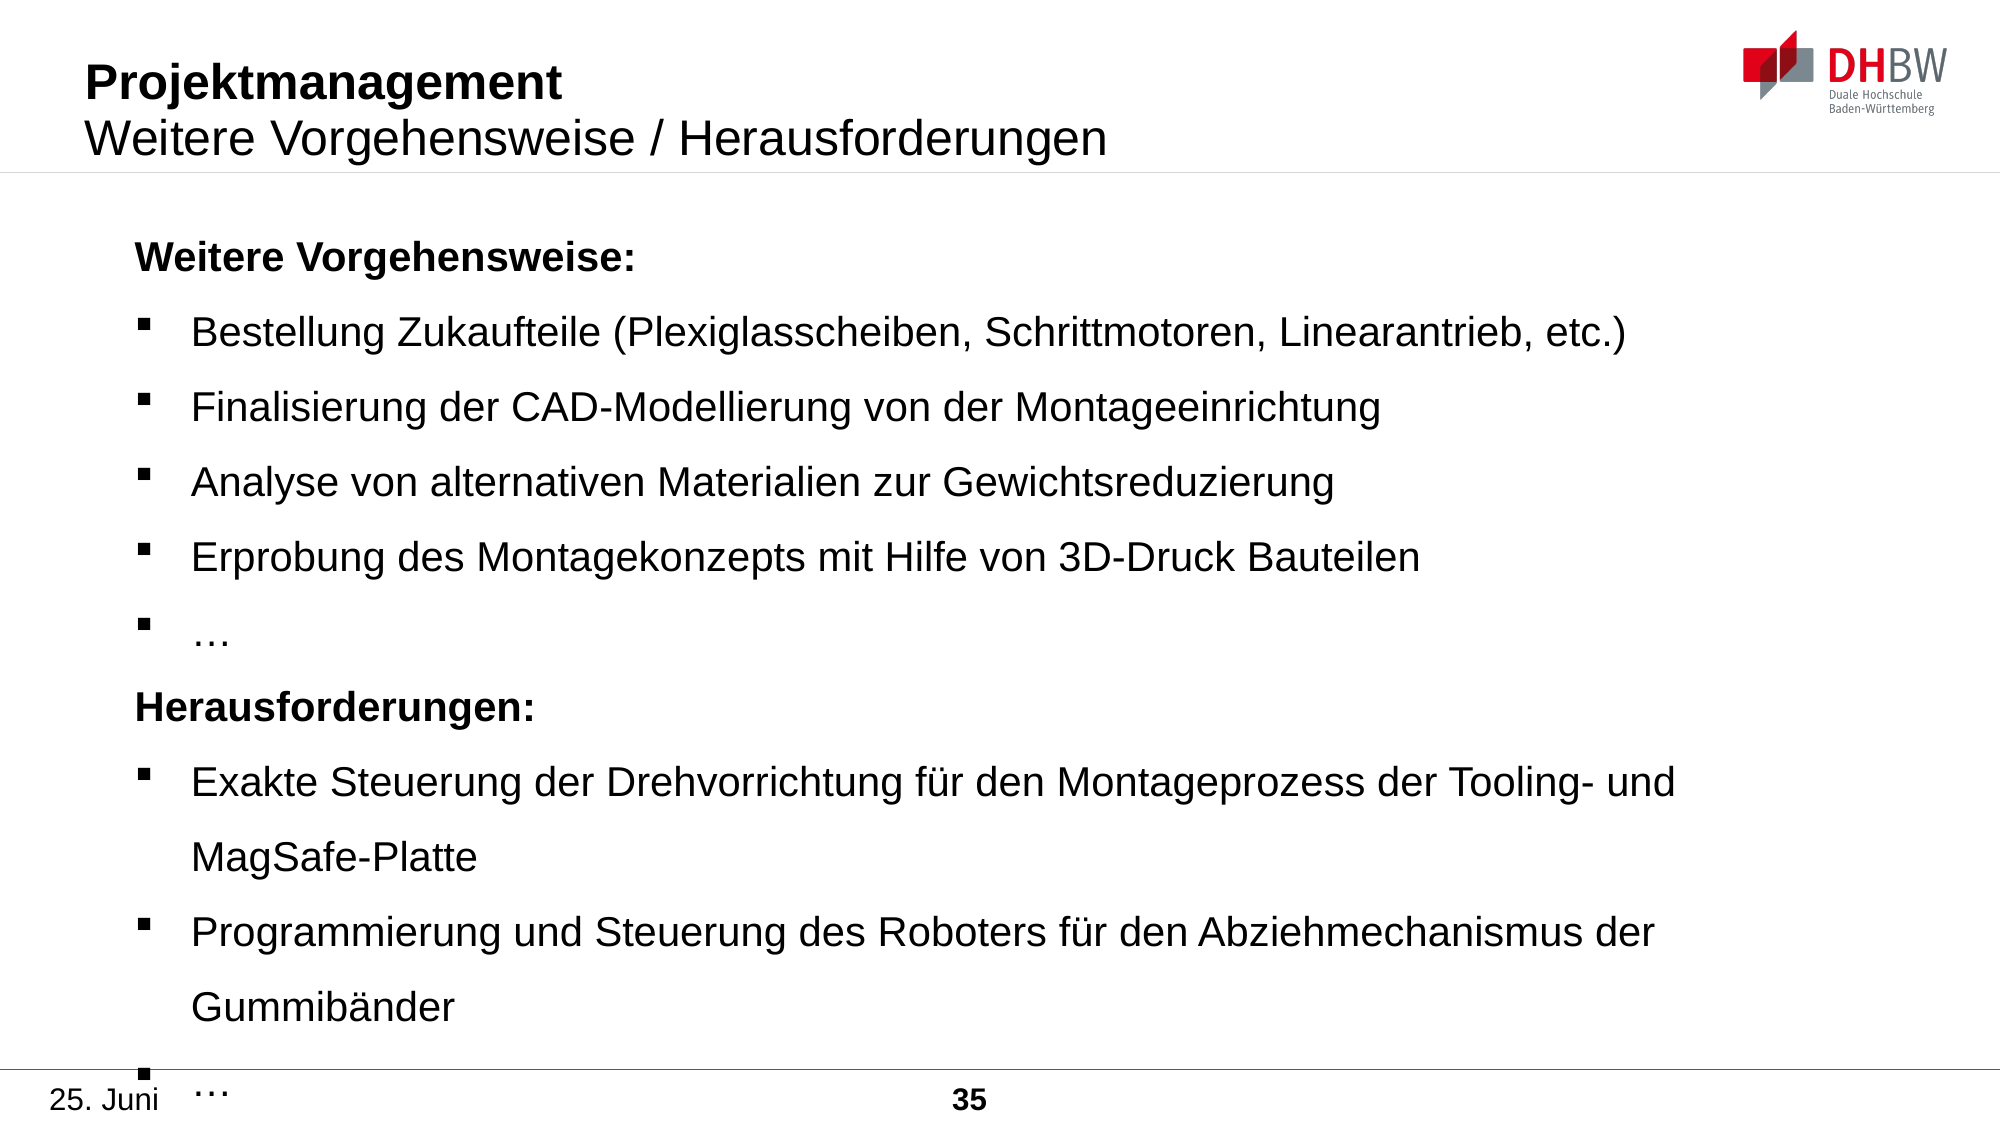

# Projektmanagement
Weitere Vorgehensweise / Herausforderungen
Weitere Vorgehensweise:
Bestellung Zukaufteile (Plexiglasscheiben, Schrittmotoren, Linearantrieb, etc.)
Finalisierung der CAD-Modellierung von der Montageeinrichtung
Analyse von alternativen Materialien zur Gewichtsreduzierung
Erprobung des Montagekonzepts mit Hilfe von 3D-Druck Bauteilen
…
Herausforderungen:
Exakte Steuerung der Drehvorrichtung für den Montageprozess der Tooling- und MagSafe-Platte
Programmierung und Steuerung des Roboters für den Abziehmechanismus der Gummibänder
…
25. Juni 2025
35